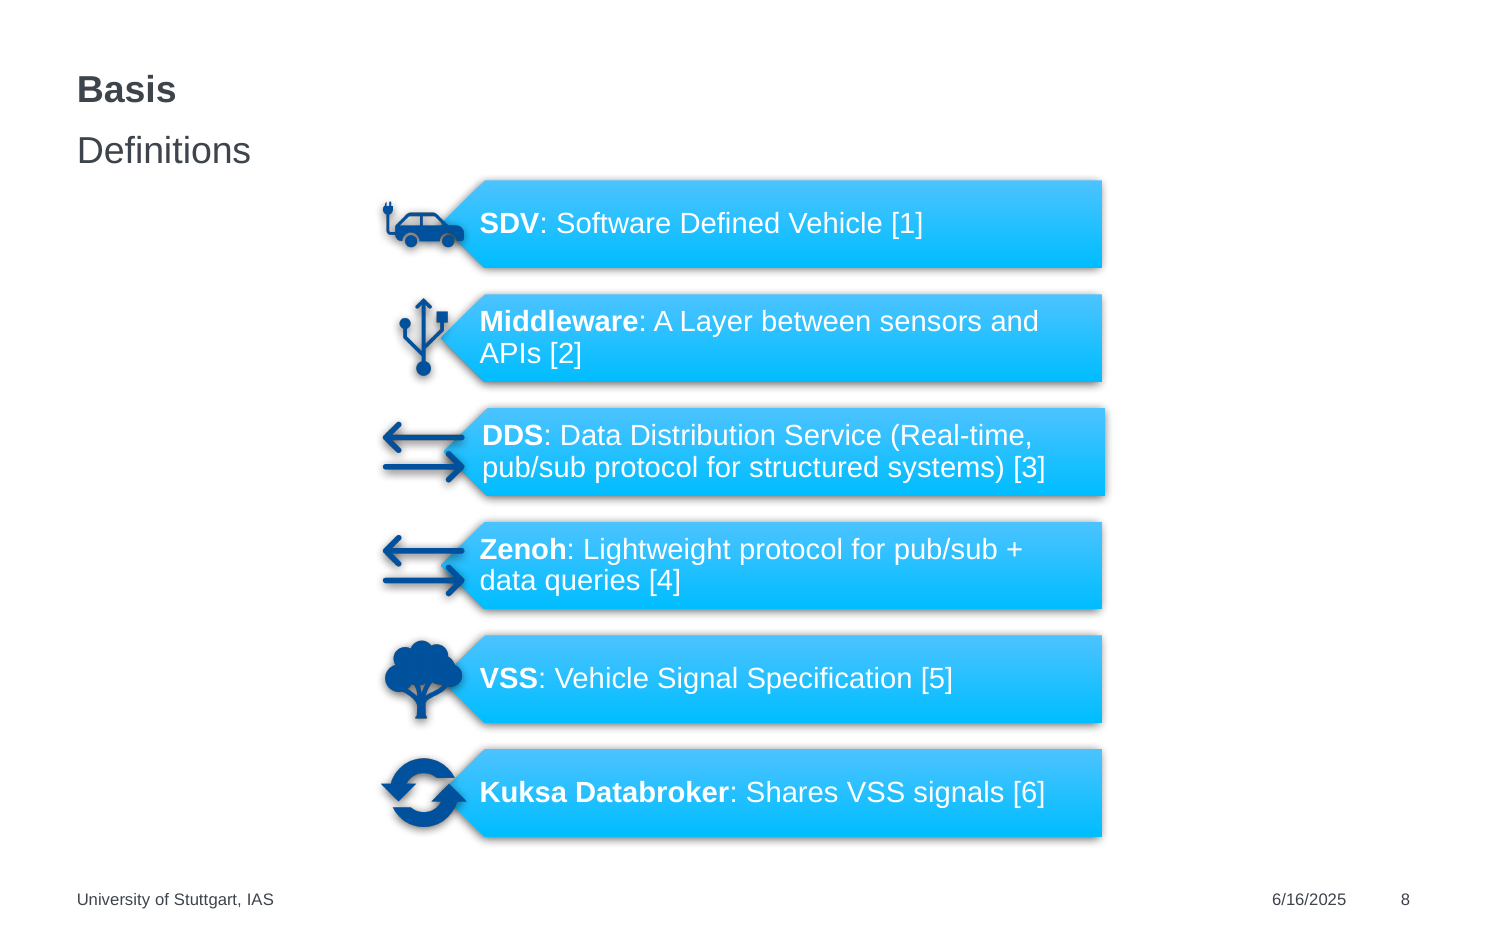

# Basis
Definitions
SDV: Software Defined Vehicle [1]
Middleware: A Layer between sensors and APIs [2]
DDS: Data Distribution Service (Real-time, pub/sub protocol for structured systems) [3]
Zenoh: Lightweight protocol for pub/sub + data queries [4]
VSS: Vehicle Signal Specification [5]
Kuksa Databroker: Shares VSS signals [6]

University of Stuttgart, IAS
6/16/2025
8